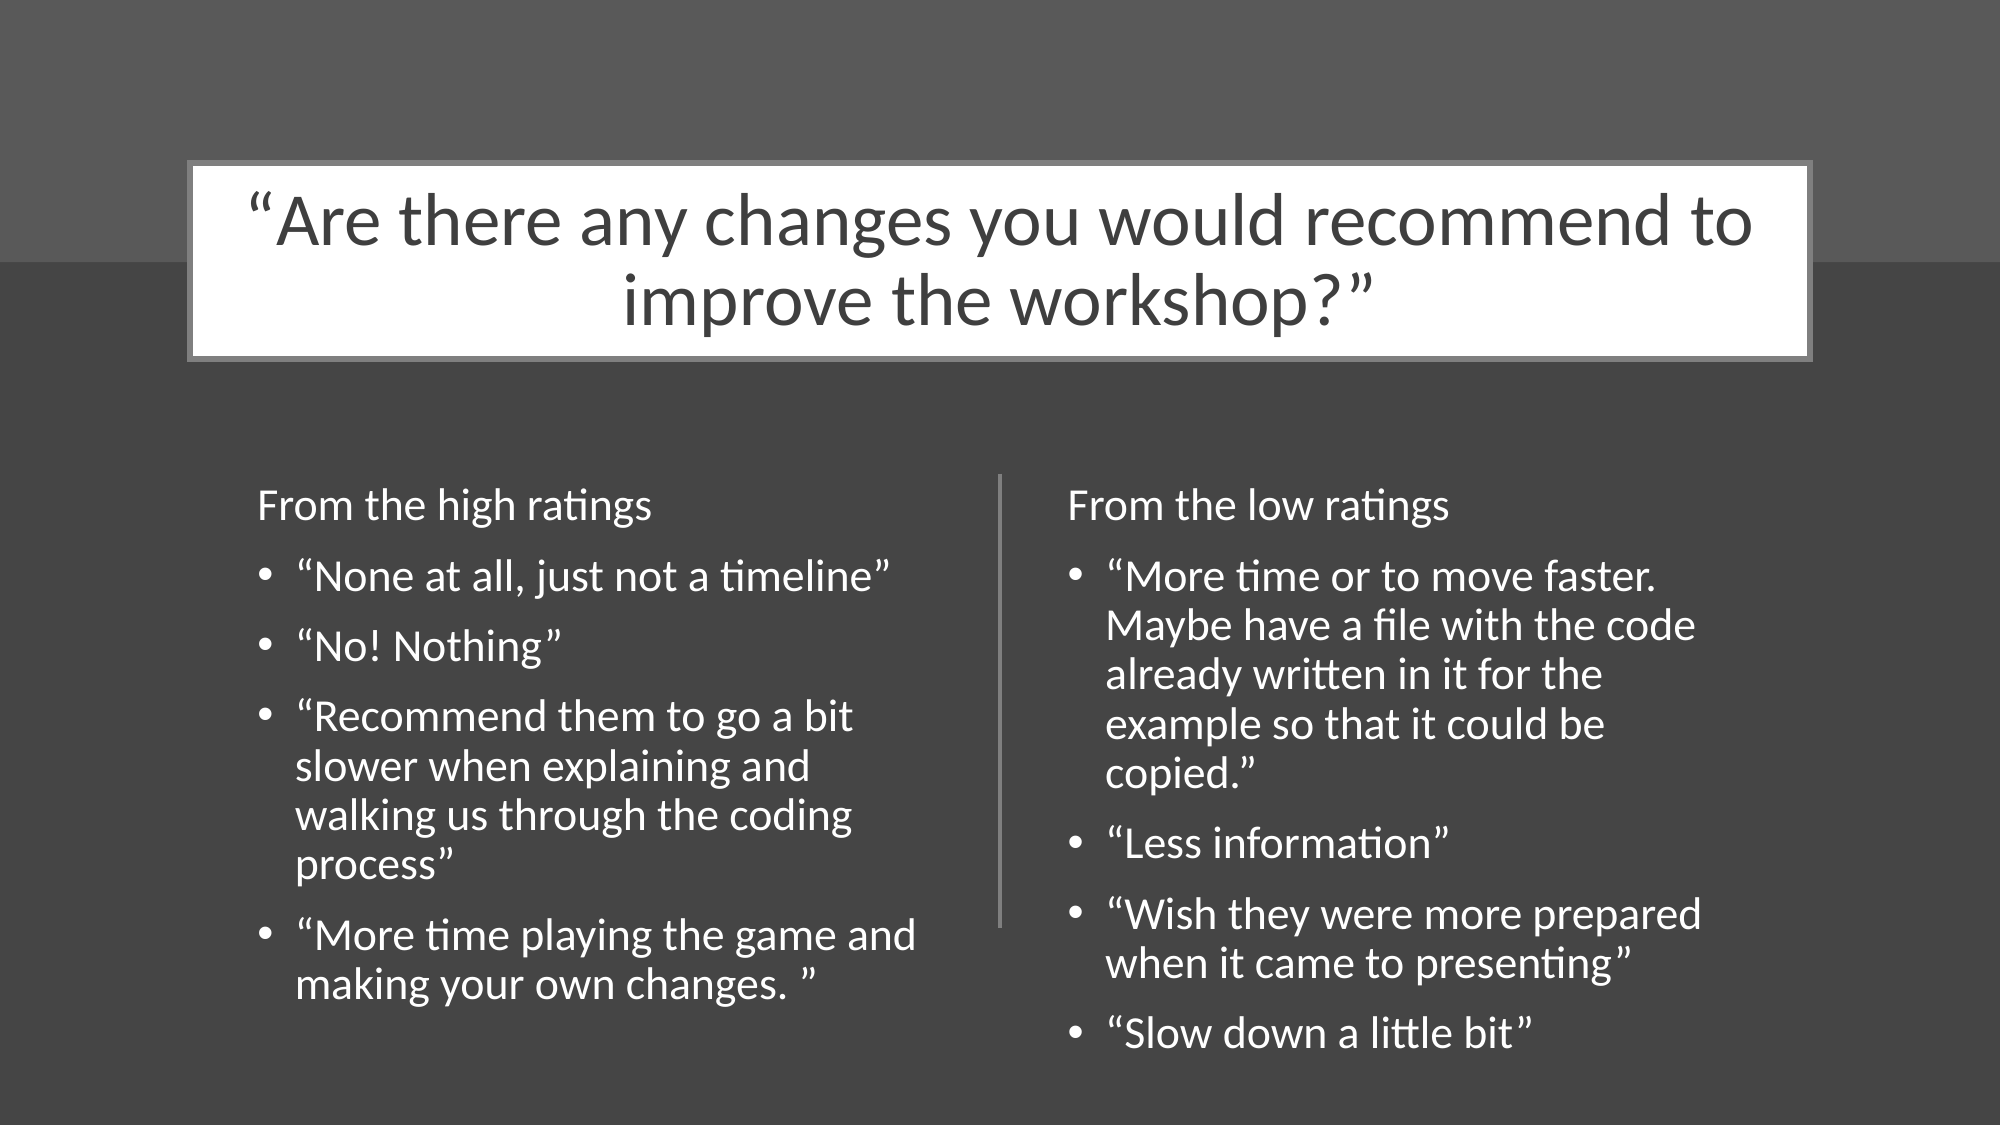

# “Are there any changes you would recommend to improve the workshop?”
From the high ratings
“None at all, just not a timeline”
“No! Nothing”
“Recommend them to go a bit slower when explaining and walking us through the coding process”
“More time playing the game and making your own changes. ”

From the low ratings
“More time or to move faster. Maybe have a file with the code already written in it for the example so that it could be copied.”
“Less information”
“Wish they were more prepared when it came to presenting”
“Slow down a little bit”